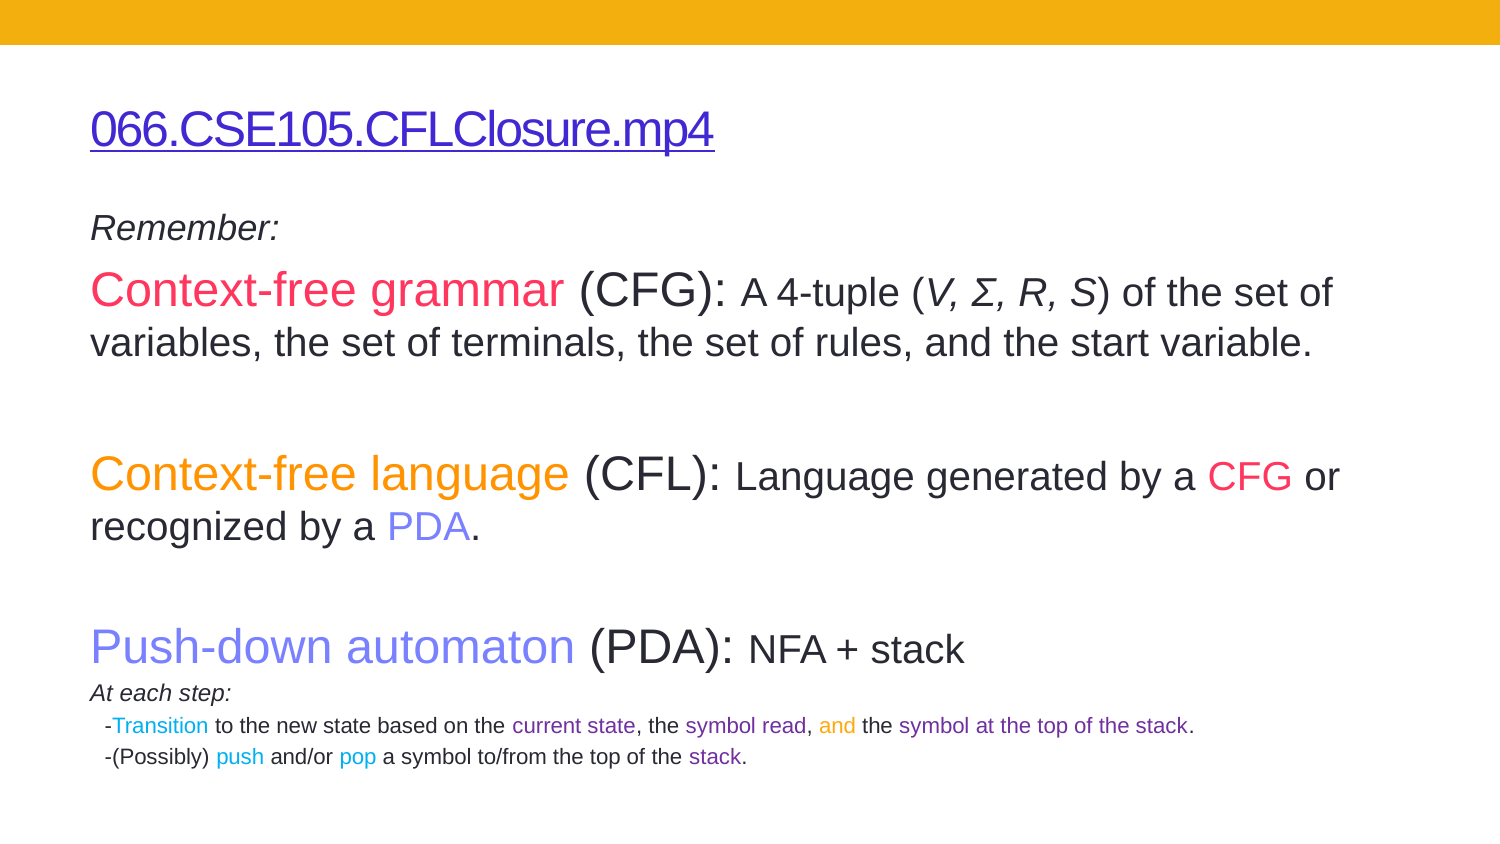

# 066.CSE105.CFLClosure.mp4
Remember:
Context-free grammar (CFG): A 4-tuple (V, Σ, R, S) of the set of variables, the set of terminals, the set of rules, and the start variable.

Context-free language (CFL): Language generated by a CFG or recognized by a PDA.

Push-down automaton (PDA): NFA + stack
At each step:
-Transition to the new state based on the current state, the symbol read, and the symbol at the top of the stack.
-(Possibly) push and/or pop a symbol to/from the top of the stack.